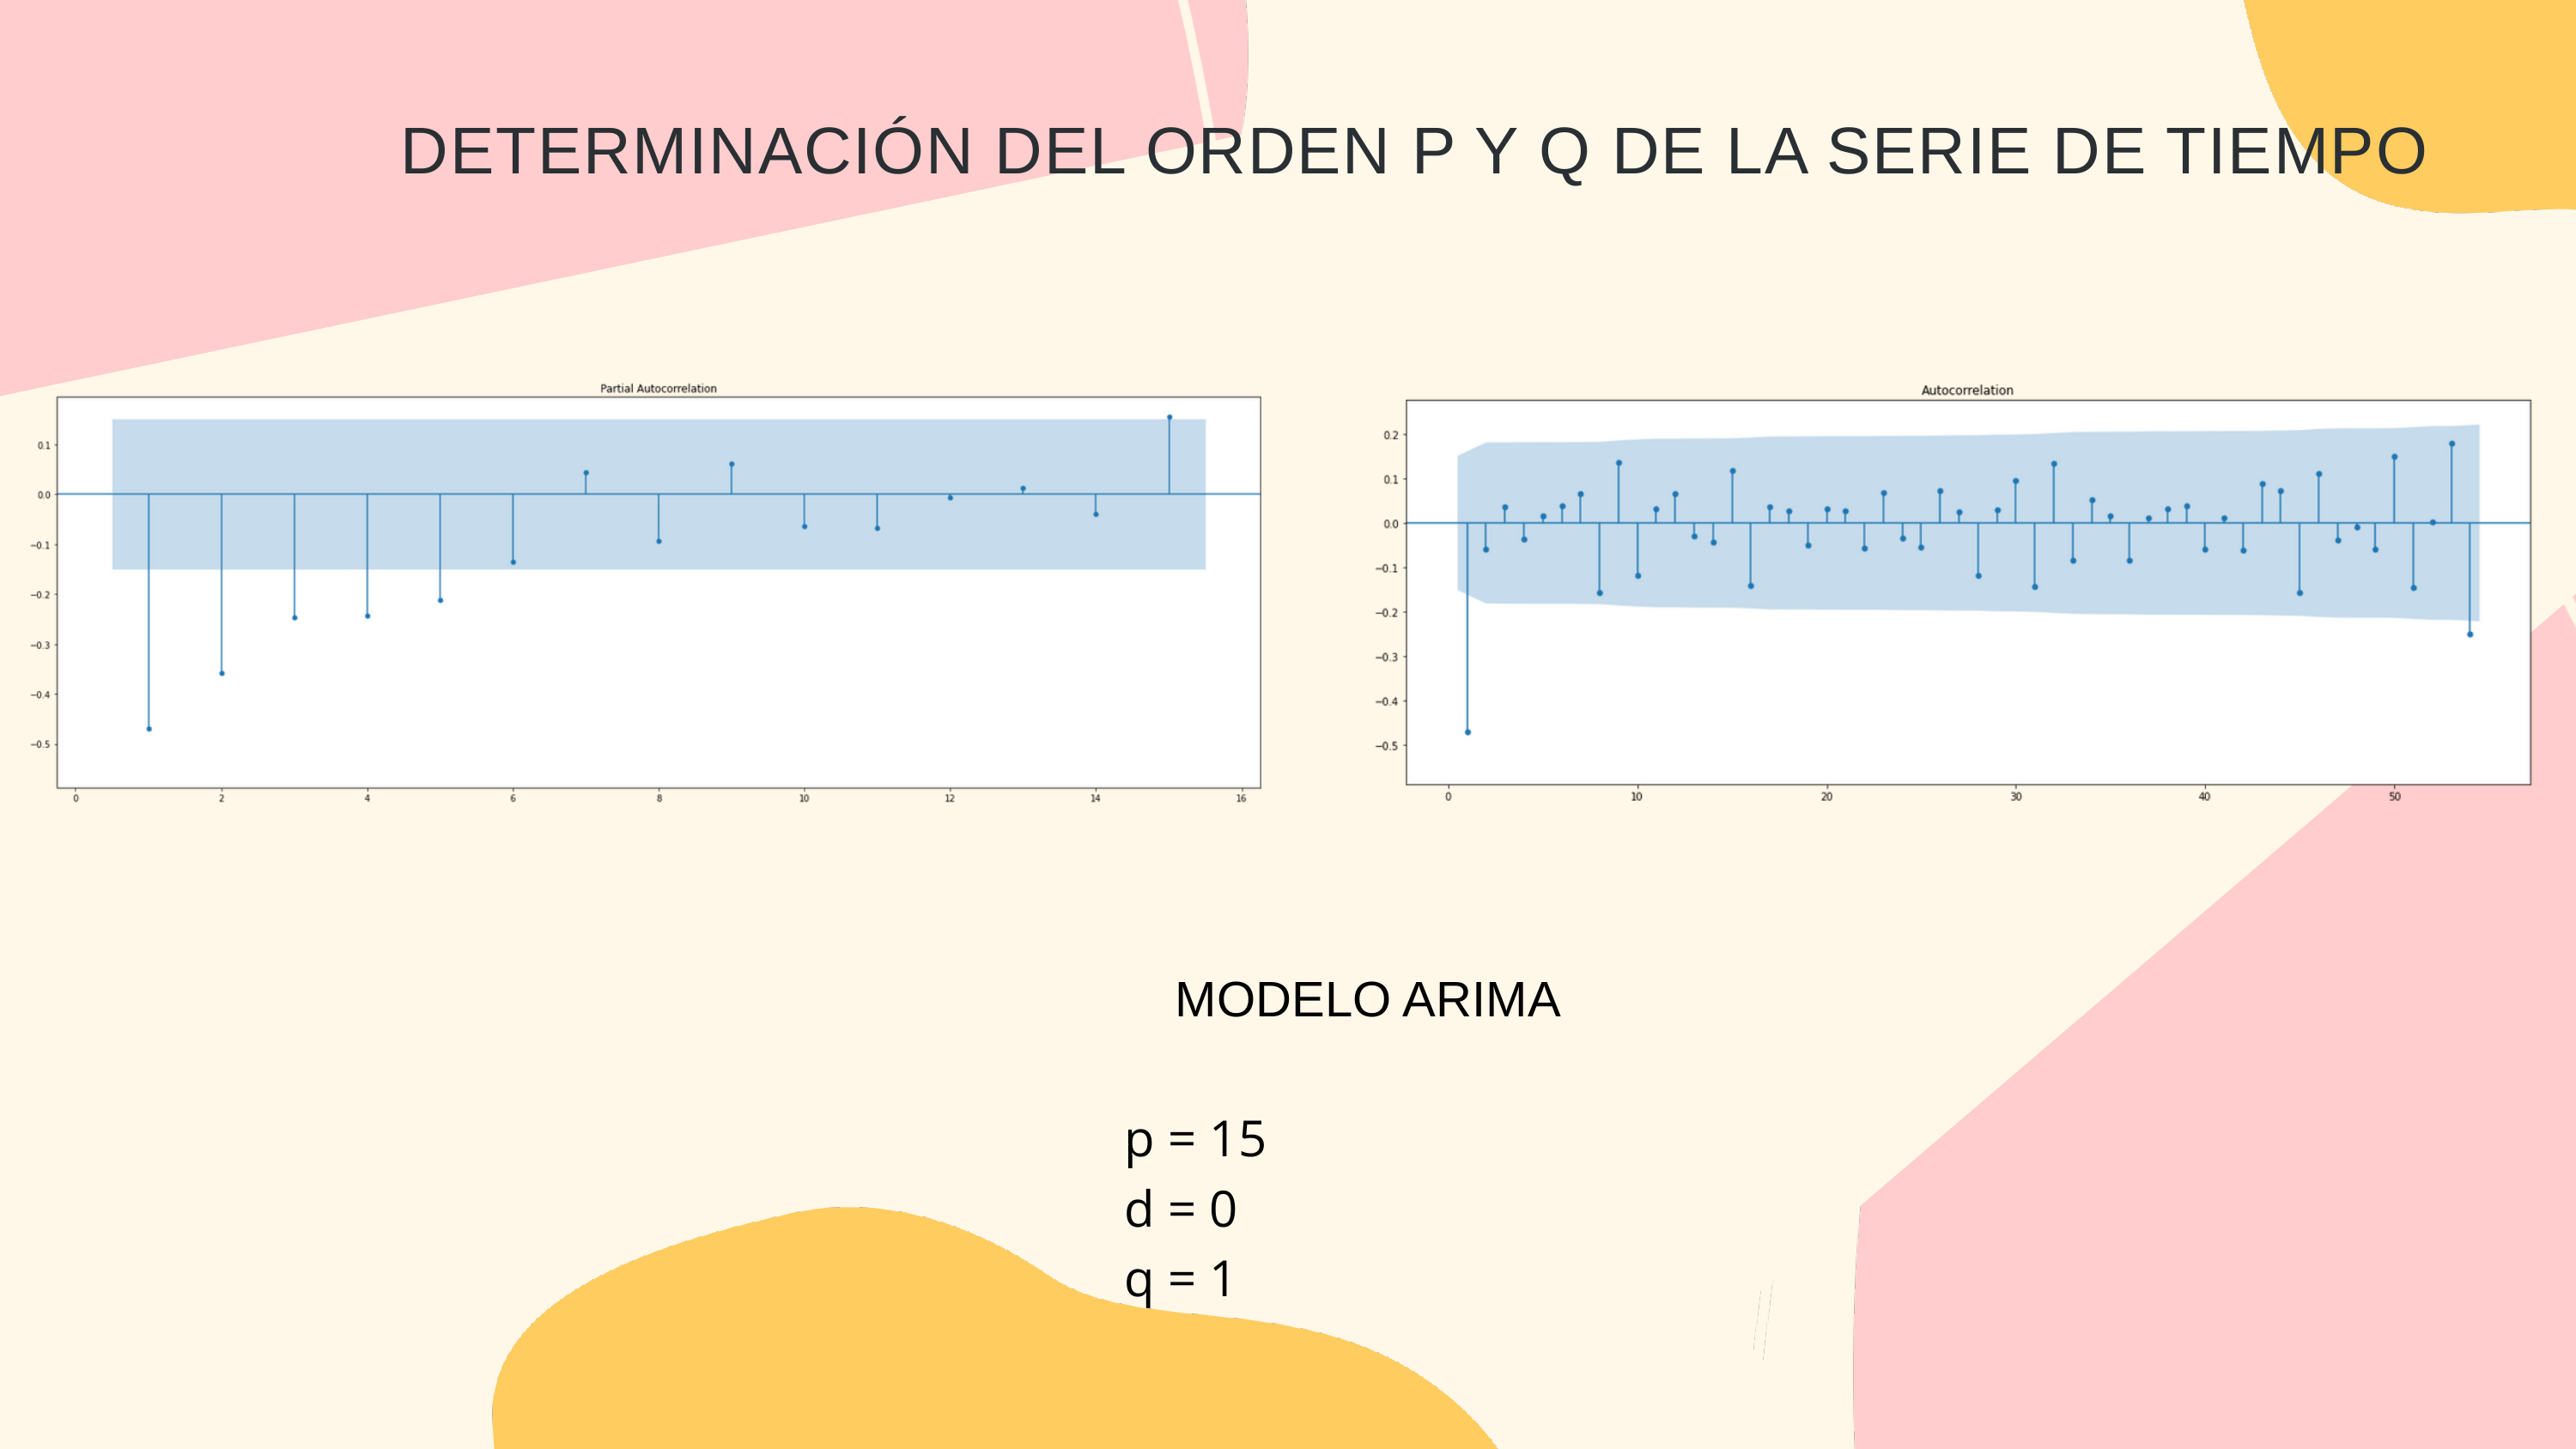

DETERMINACIÓN DEL ORDEN P Y Q DE LA SERIE DE TIEMPO

MODELO ARIMA

p = 15
d = 0
q = 1